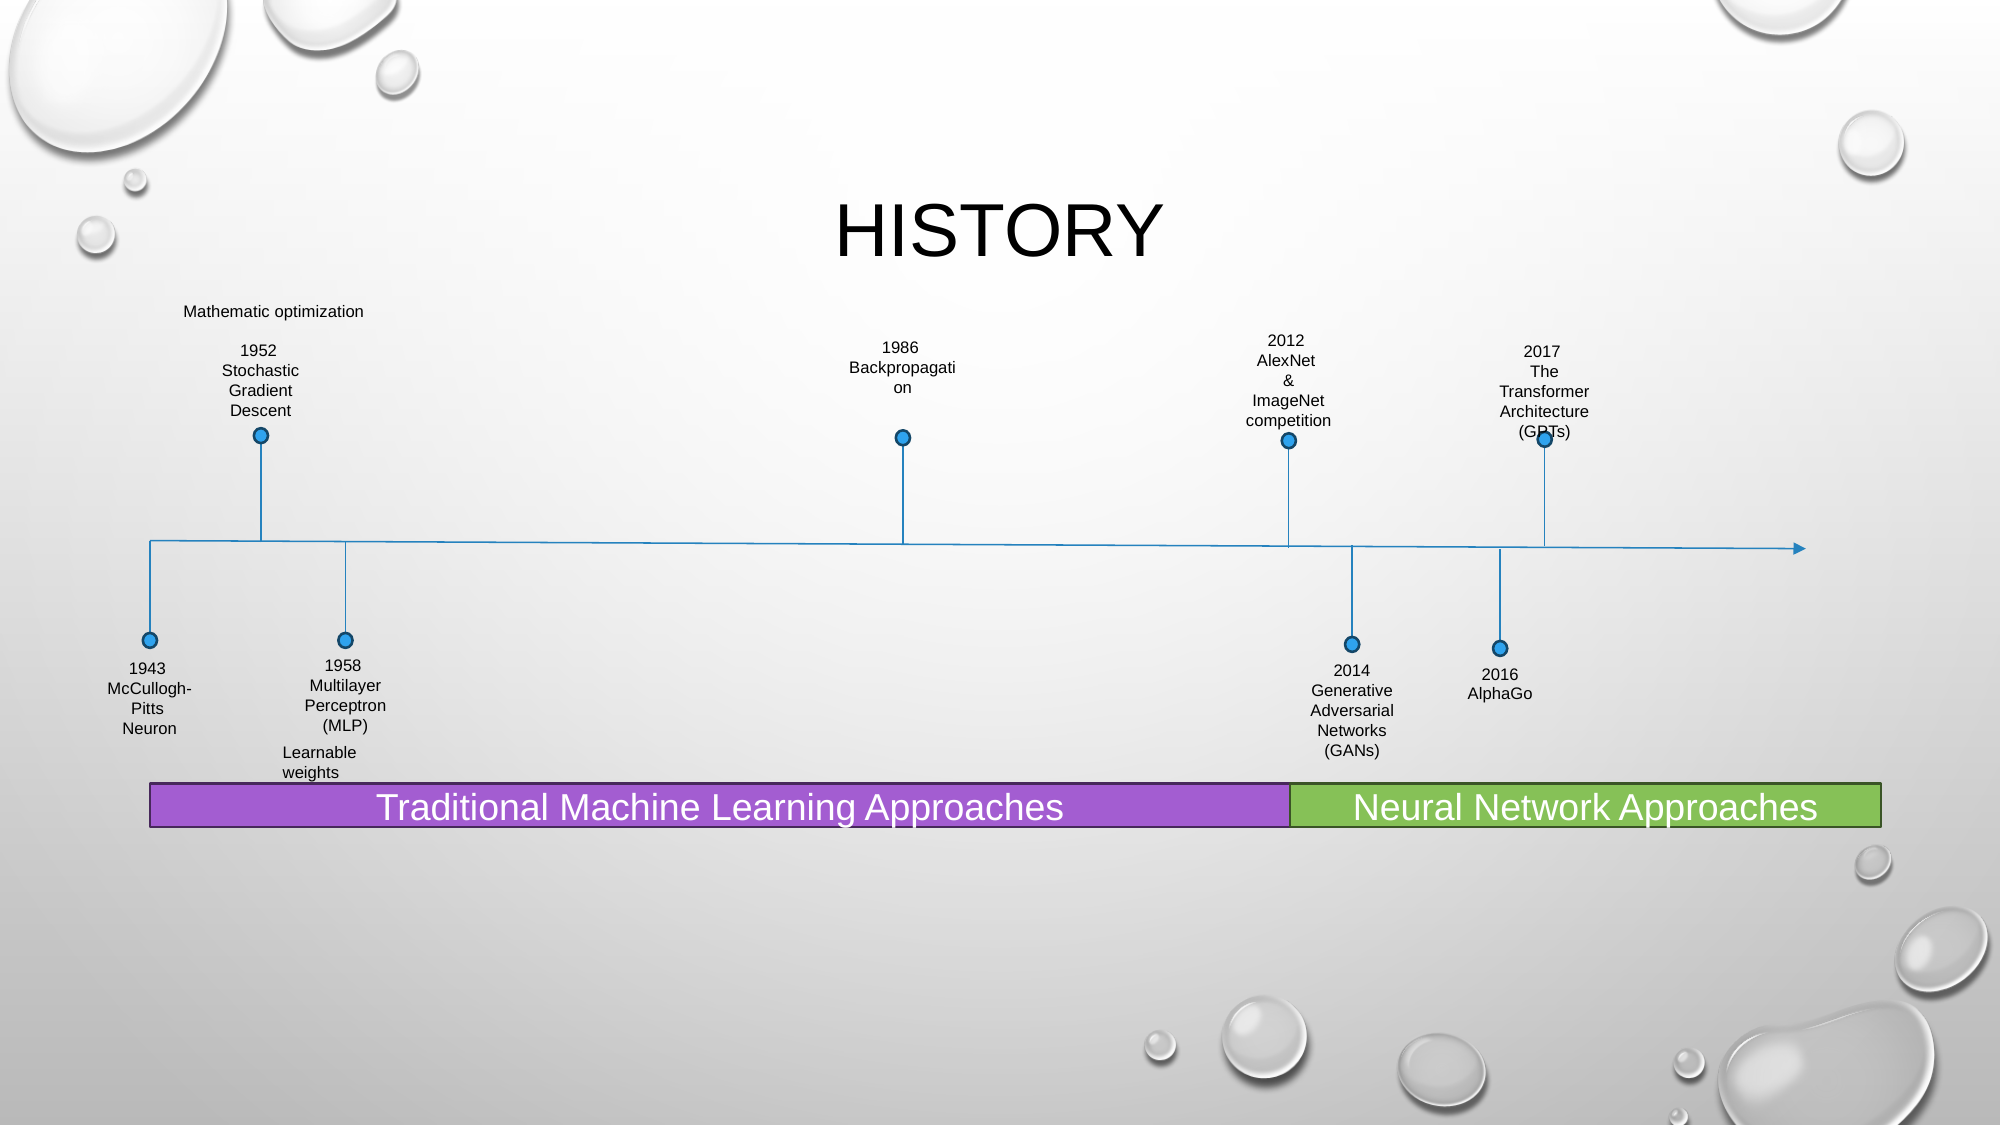

# History
Mathematic optimization
2012
AlexNet
&
ImageNet competition
1986
Backpropagation
1952
Stochastic Gradient Descent
2017
The Transformer Architecture (GPTs)

1958
Multilayer Perceptron (MLP)
1943
McCullogh-Pitts
Neuron
2014 Generative Adversarial Networks (GANs)
2016 AlphaGo
Learnable weights
Traditional Machine Learning Approaches
Neural Network Approaches